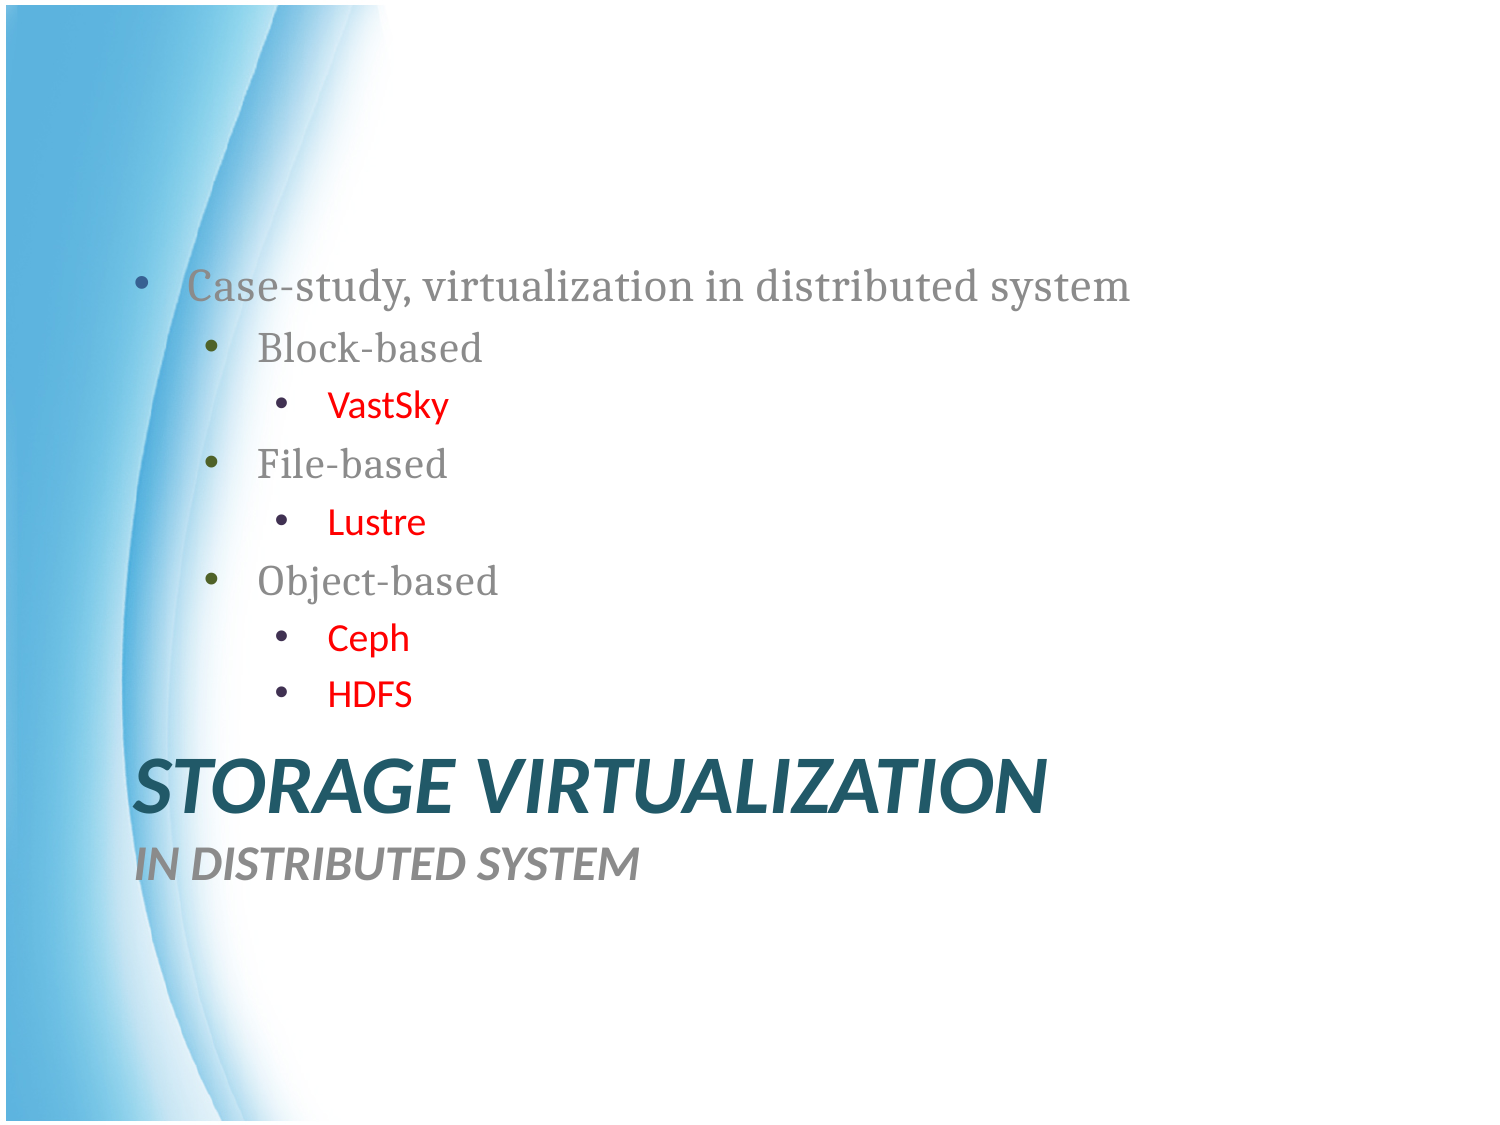

Case-study, virtualization in distributed system
Block-based
VastSky
File-based
Lustre
Object-based
Ceph
HDFS
# Storage Virtualization in distributed system